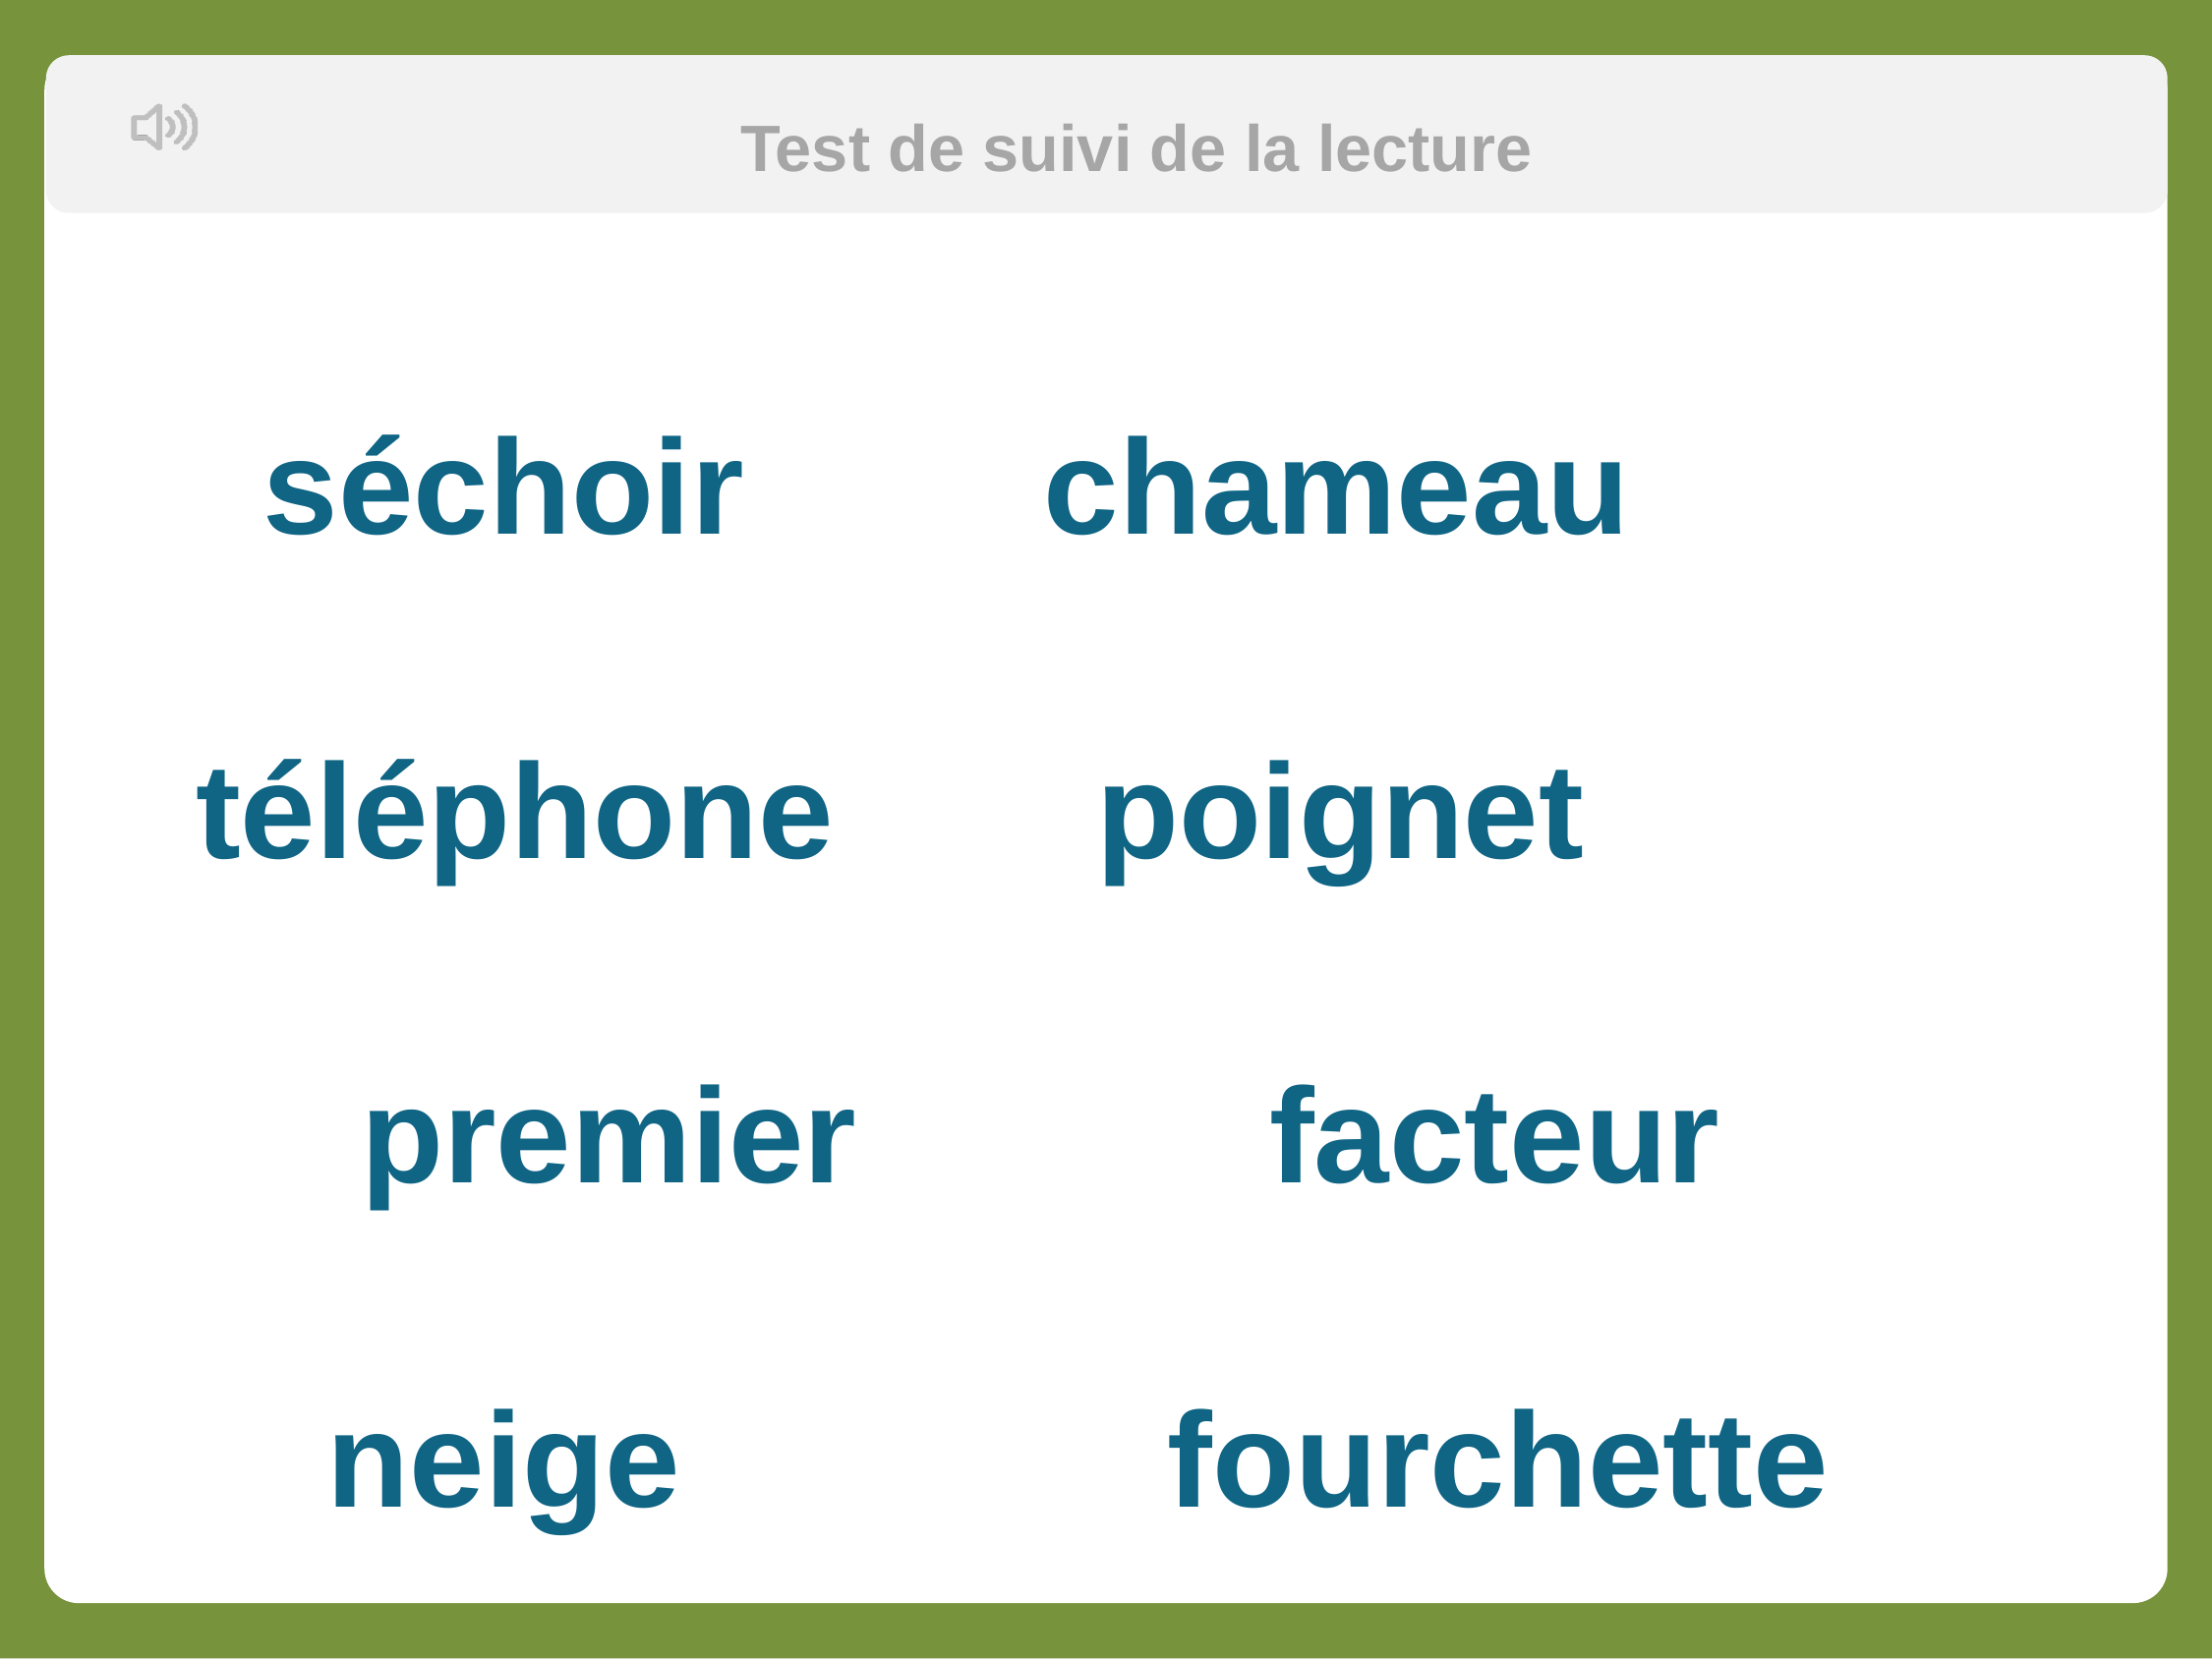

Test de suivi de la lecture

séchoir        chameau         téléphone       poignet            premier           facteur
 neige             fourchette
 boucher             cuire